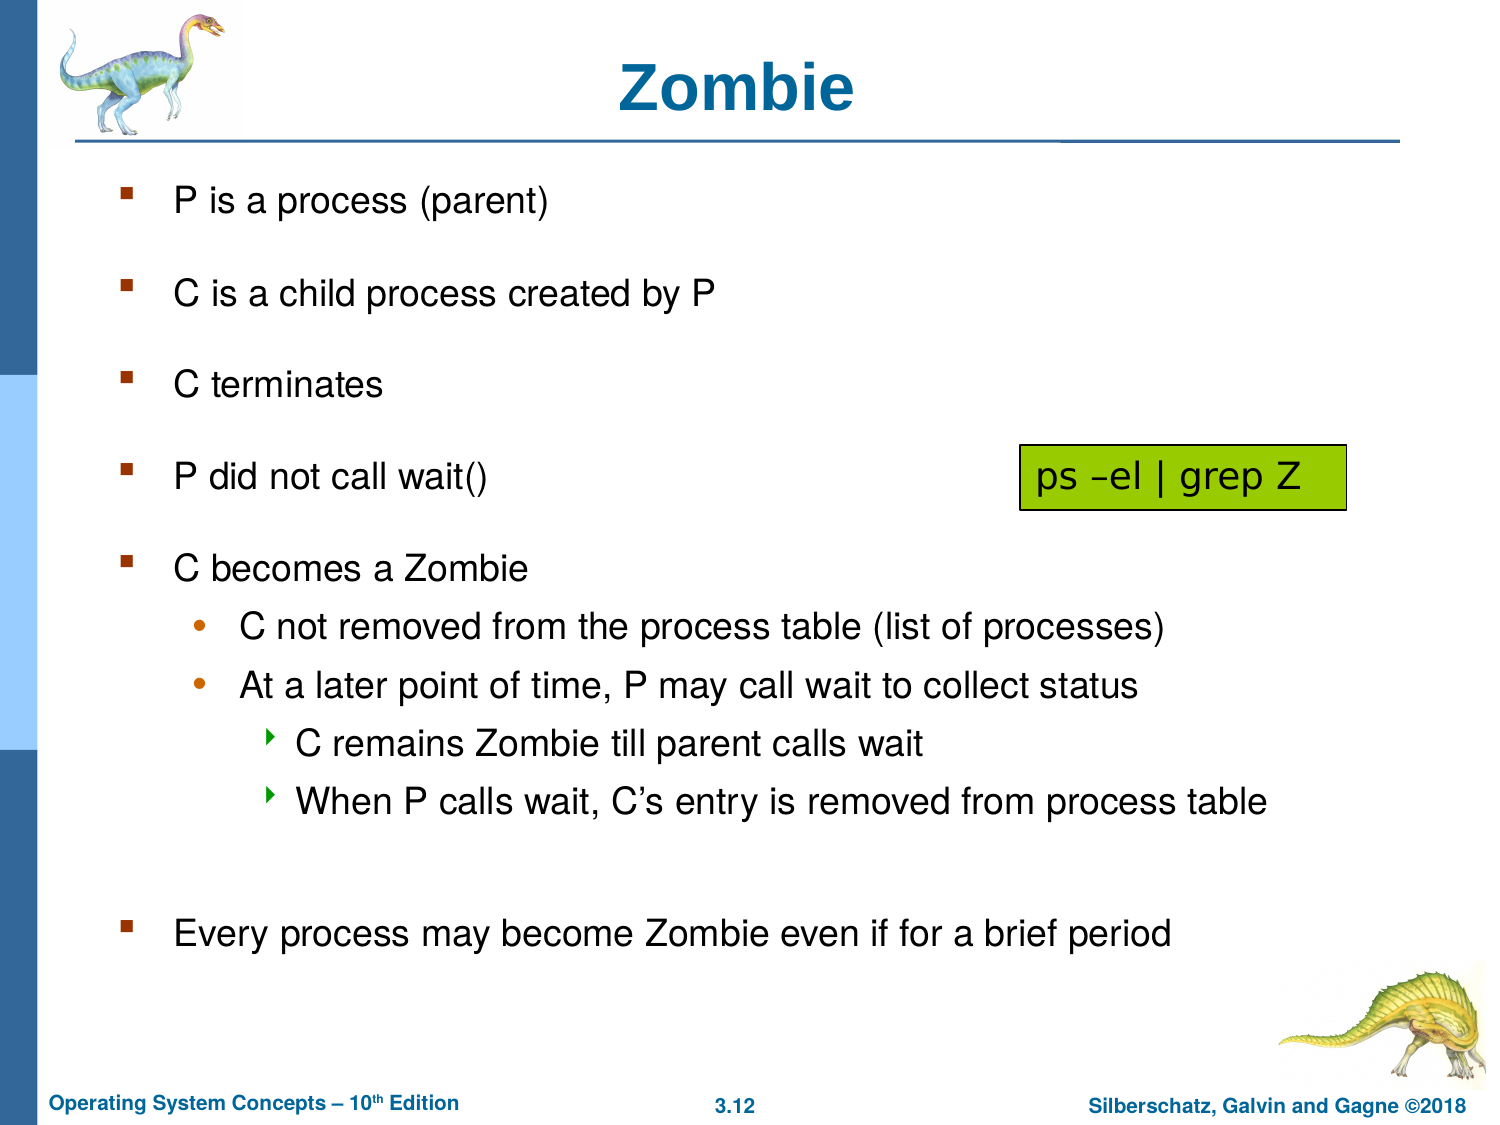

# Zombie
P is a process (parent)

C is a child process created by P

C terminates

P did not call wait()

C becomes a Zombie
C not removed from the process table (list of processes)
At a later point of time, P may call wait to collect status
C remains Zombie till parent calls wait
When P calls wait, C’s entry is removed from process table

Every process may become Zombie even if for a brief period
ps –el | grep Z